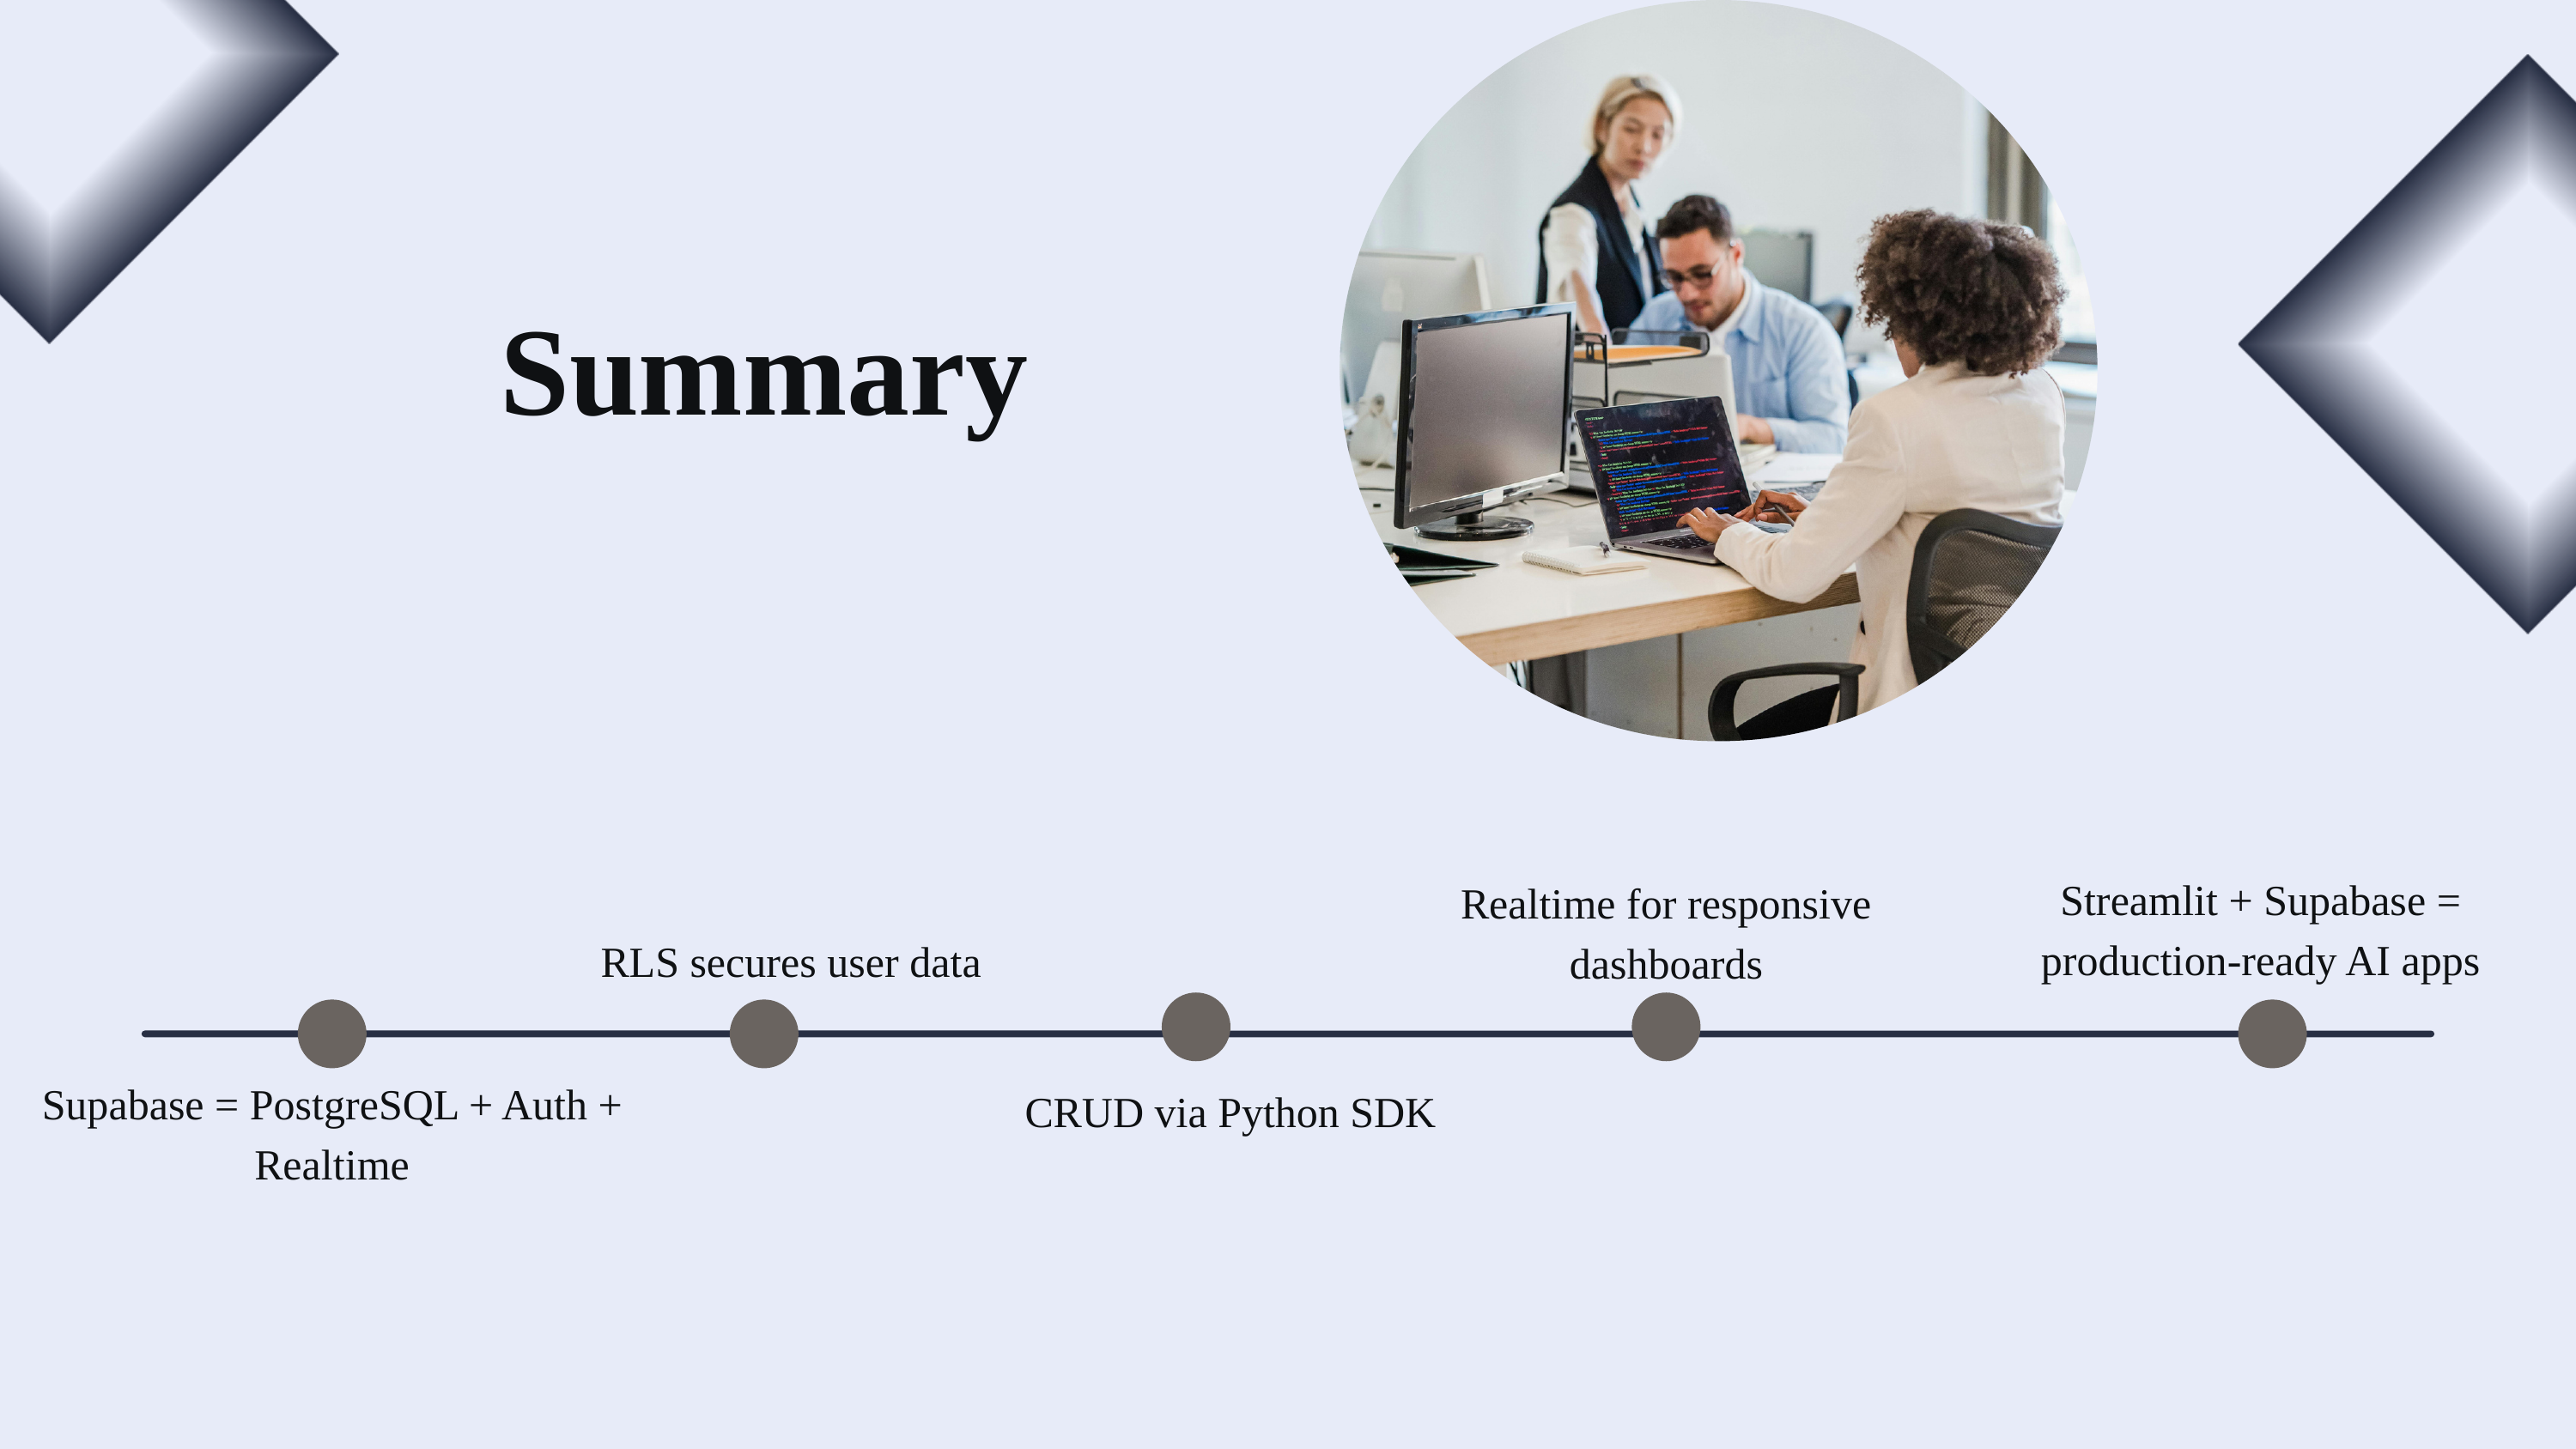

Summary
Streamlit + Supabase = production-ready AI apps
Realtime for responsive dashboards
RLS secures user data

Supabase = PostgreSQL + Auth + Realtime
CRUD via Python SDK